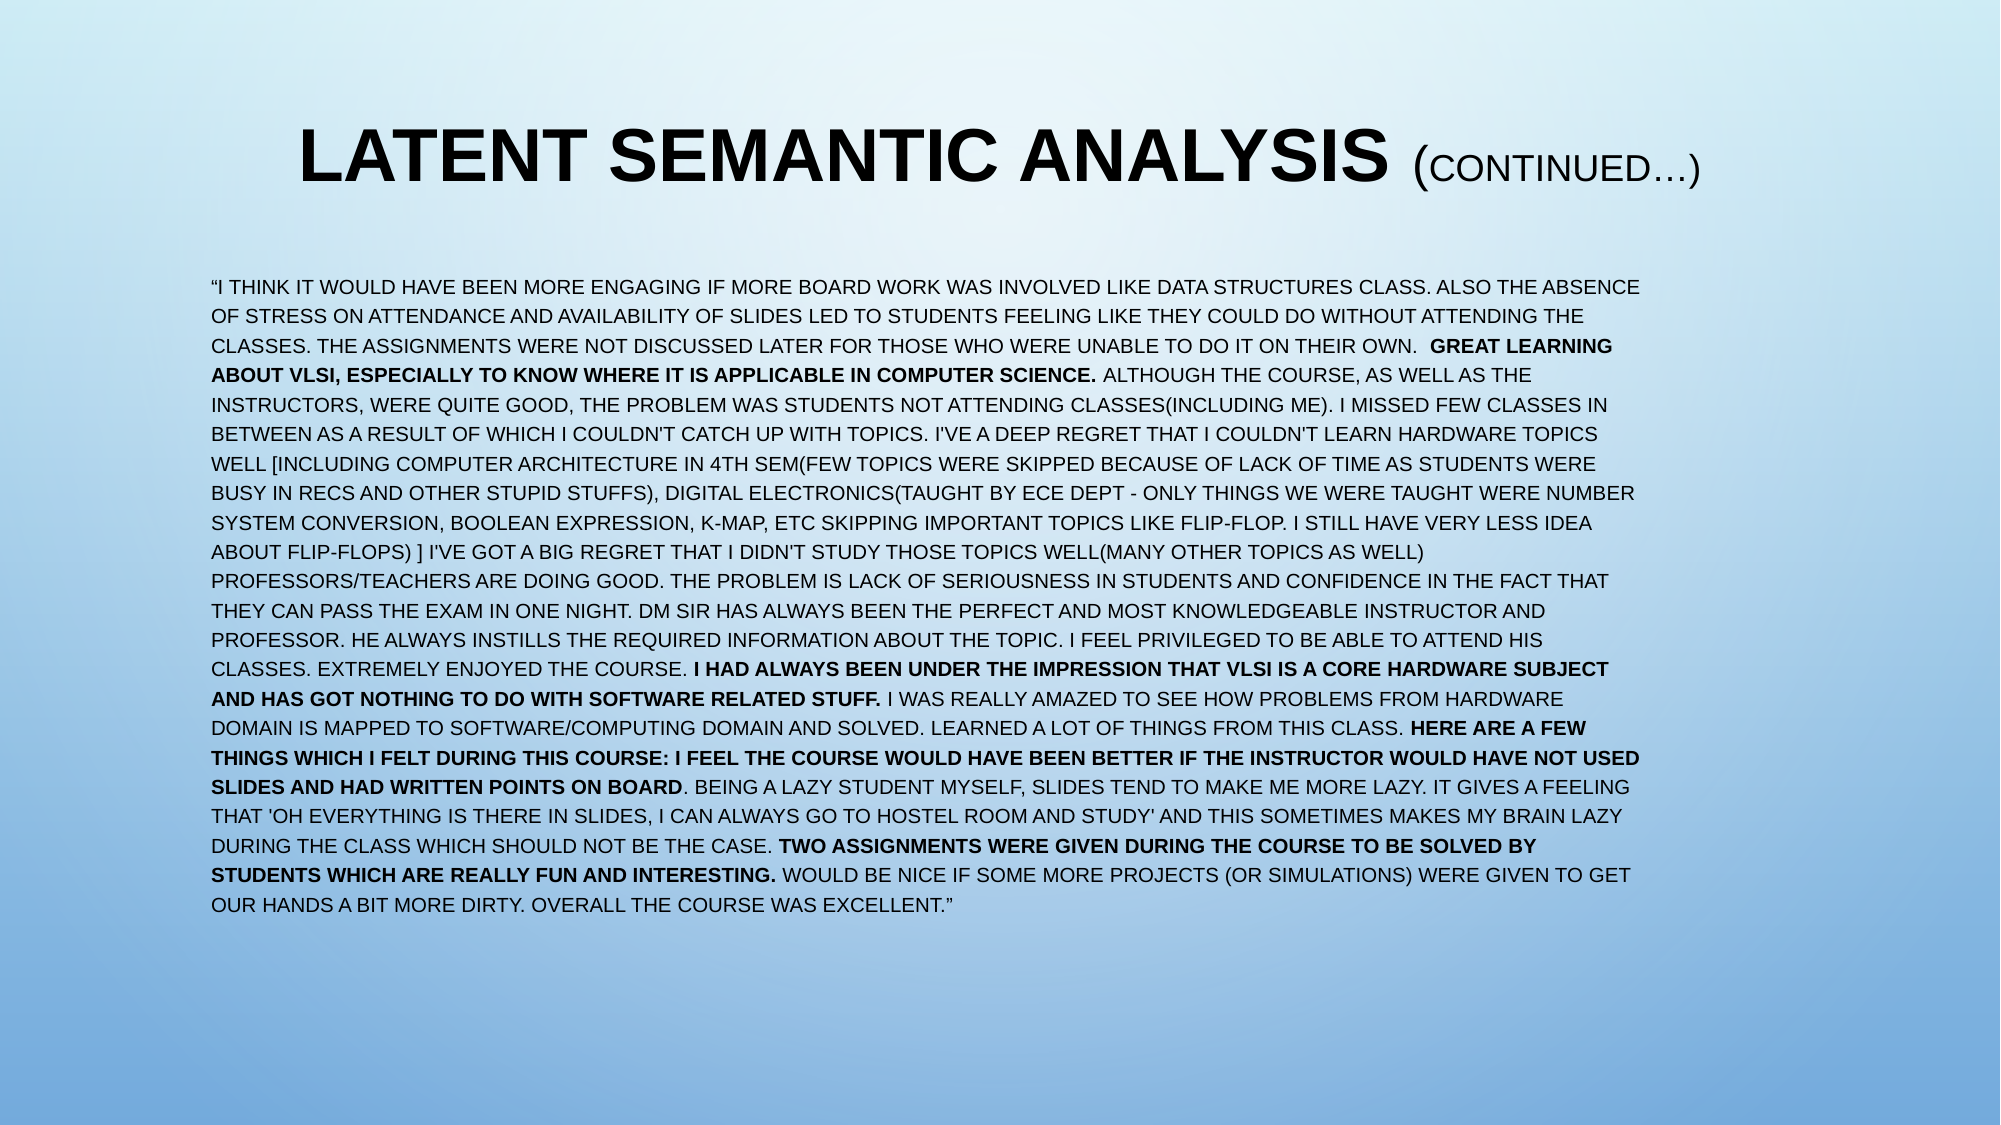

# LATENT SEMANTIC ANALYSIS (Continued…)
“I think it would have been more engaging if more board work was involved like data structures class. Also the absence of stress on attendance and availability of slides led to students feeling like they could do without attending the classes. The assignments were not discussed later for those who were unable to do it on their own.  Great learning about VLSI, especially to know where it is applicable in computer science. Although the course, as well as the instructors, were quite good, the problem was students not attending classes(including me). I missed few classes in between as a result of which I couldn't catch up with topics. I've a deep regret that I couldn't learn hardware topics well [including Computer Architecture in 4th sem(few topics were skipped because of lack of time as students were busy in Recs and other stupid stuffs), Digital electronics(taught by ECE dept - only things we were taught were number system conversion, boolean expression, k-map, etc skipping important topics like flip-flop. I still have very less idea about flip-flops) ] I've got a big regret that I didn't study those topics well(many other topics as well) Professors/Teachers are doing good. The problem is lack of seriousness in students and confidence in the fact that they can pass the exam in one night. DM Sir has always been the perfect and most knowledgeable instructor and professor. He always instills the required information about the topic. I feel privileged to be able to attend his classes. Extremely enjoyed the course. I had always been under the impression that VLSI is a core hardware subject and has got nothing to do with software related stuff. I was really amazed to see how problems from hardware domain is mapped to software/computing domain and solved. Learned a lot of things from this class. Here are a few things which I felt during this course: I feel the course would have been better if the instructor would have not used slides and had written points on board. Being a lazy student myself, slides tend to make me more lazy. It gives a feeling that 'oh everything is there in slides, I can always go to hostel room and study' and this sometimes makes my brain lazy during the class which should not be the case. Two assignments were given during the course to be solved by students which are really fun and interesting. Would be nice if some more projects (or simulations) were given to get our hands a bit more dirty. Overall the course was excellent.”